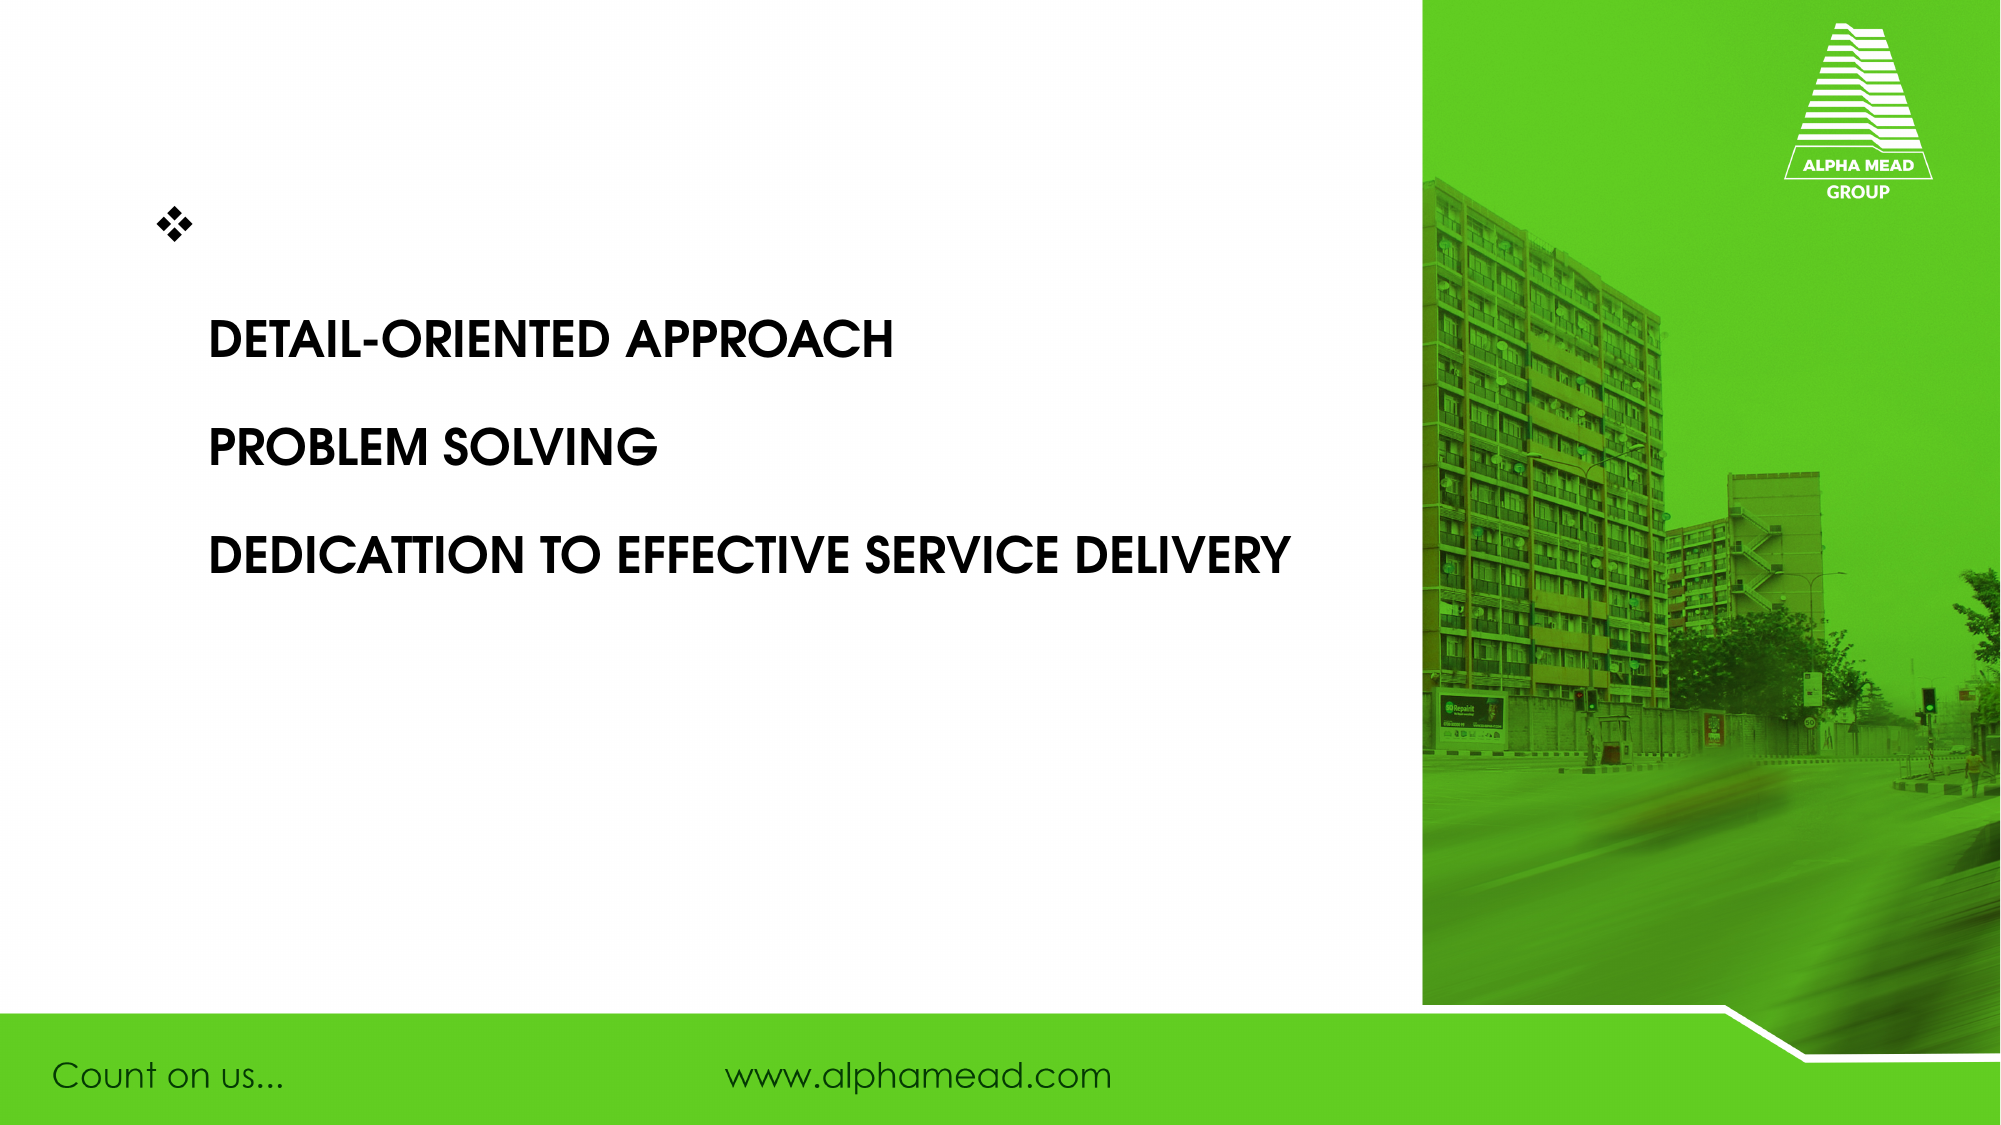

# DETAIL-ORIENTED APPROACH PROBLEM SOLVING DEDICATTION TO EFFECTIVE SERVICE DELIVERY